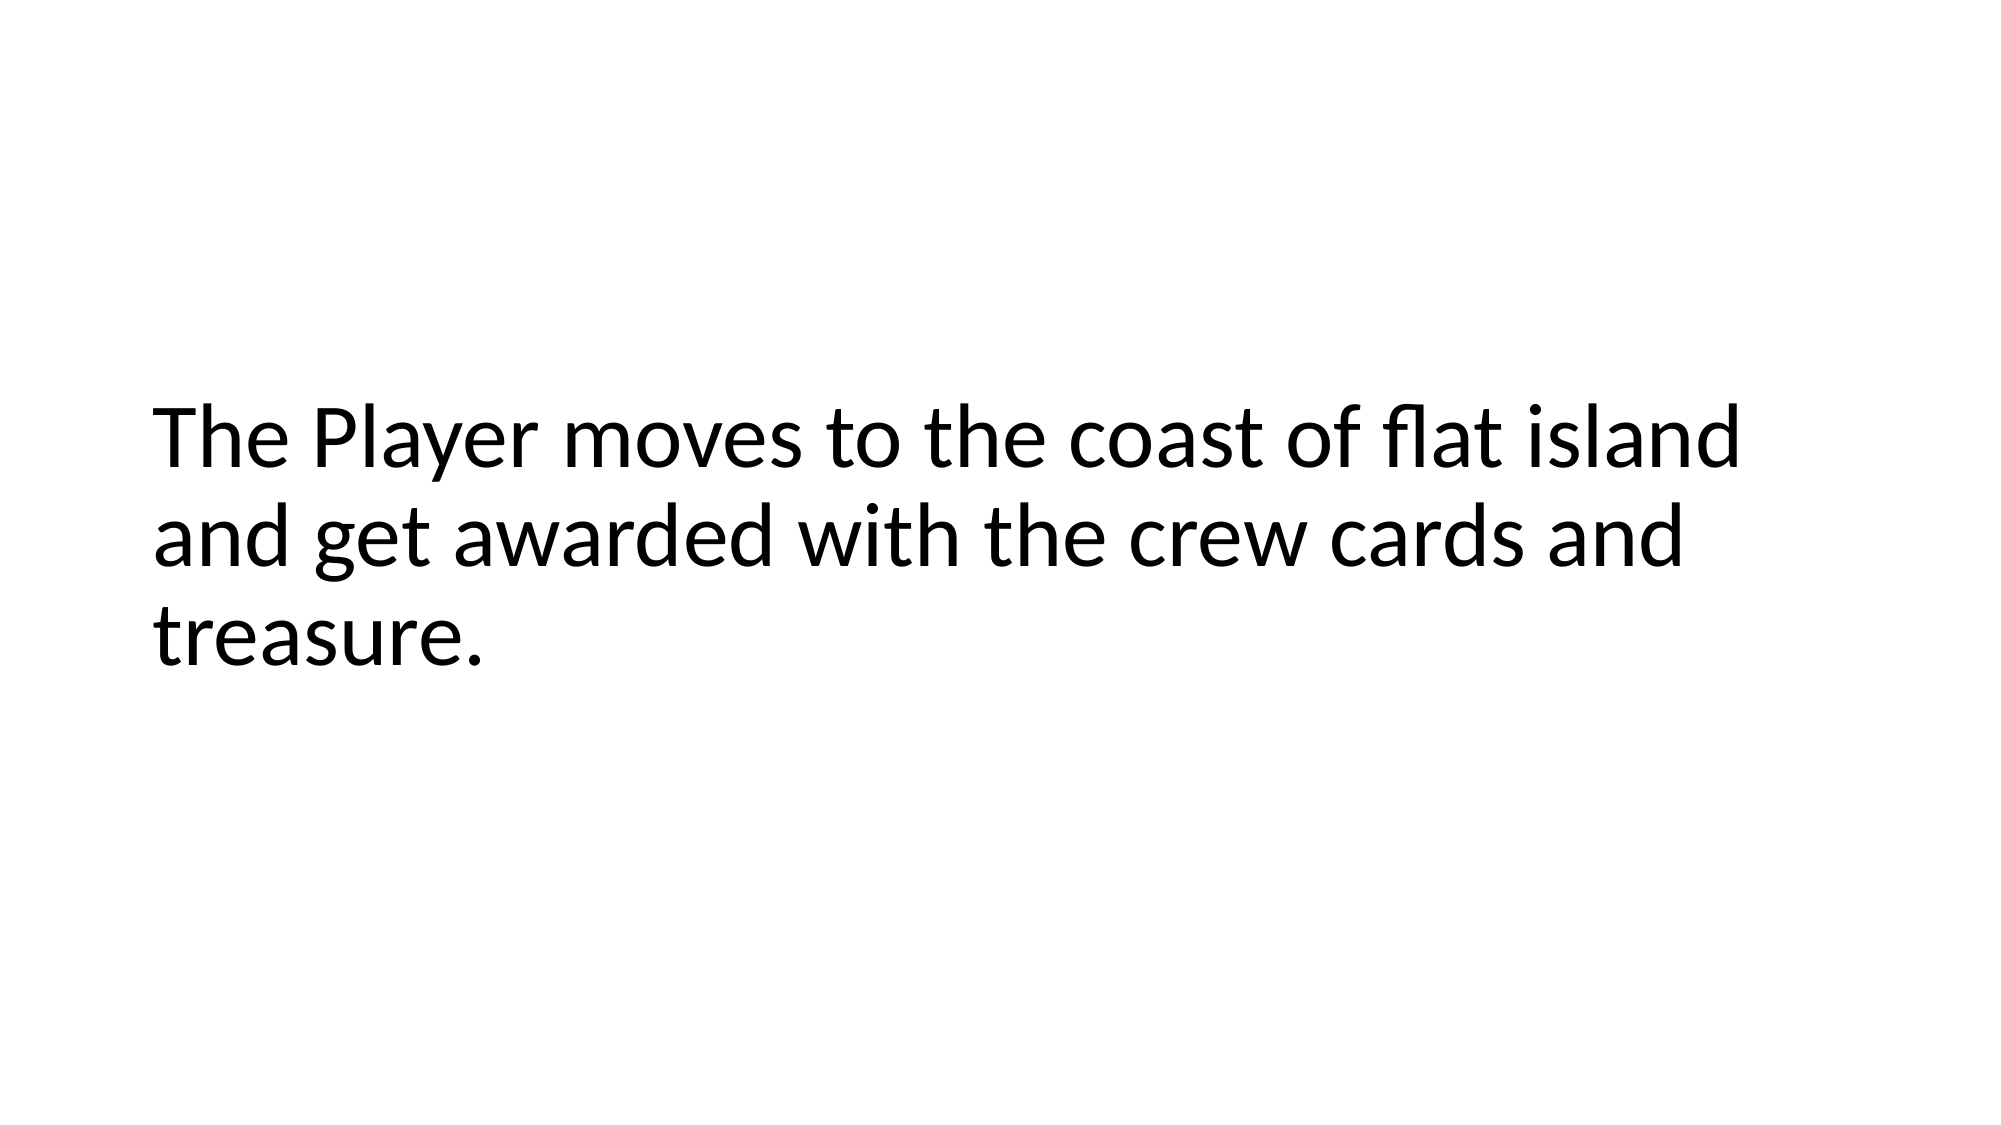

# The Player moves to the coast of flat island and get awarded with the crew cards and treasure.